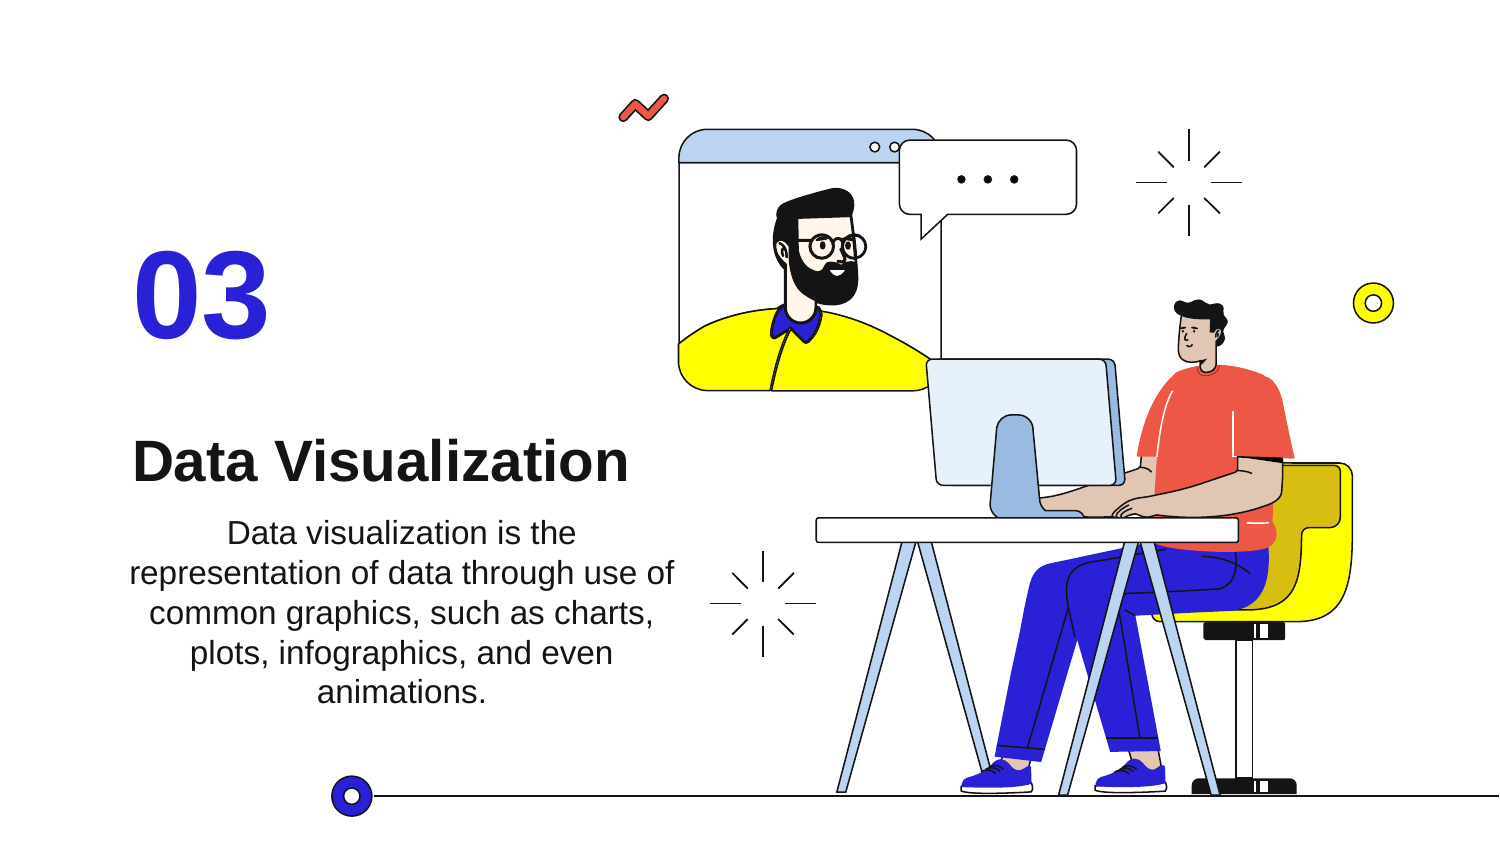

03
# Data Visualization
Data visualization is the representation of data through use of common graphics, such as charts, plots, infographics, and even animations.